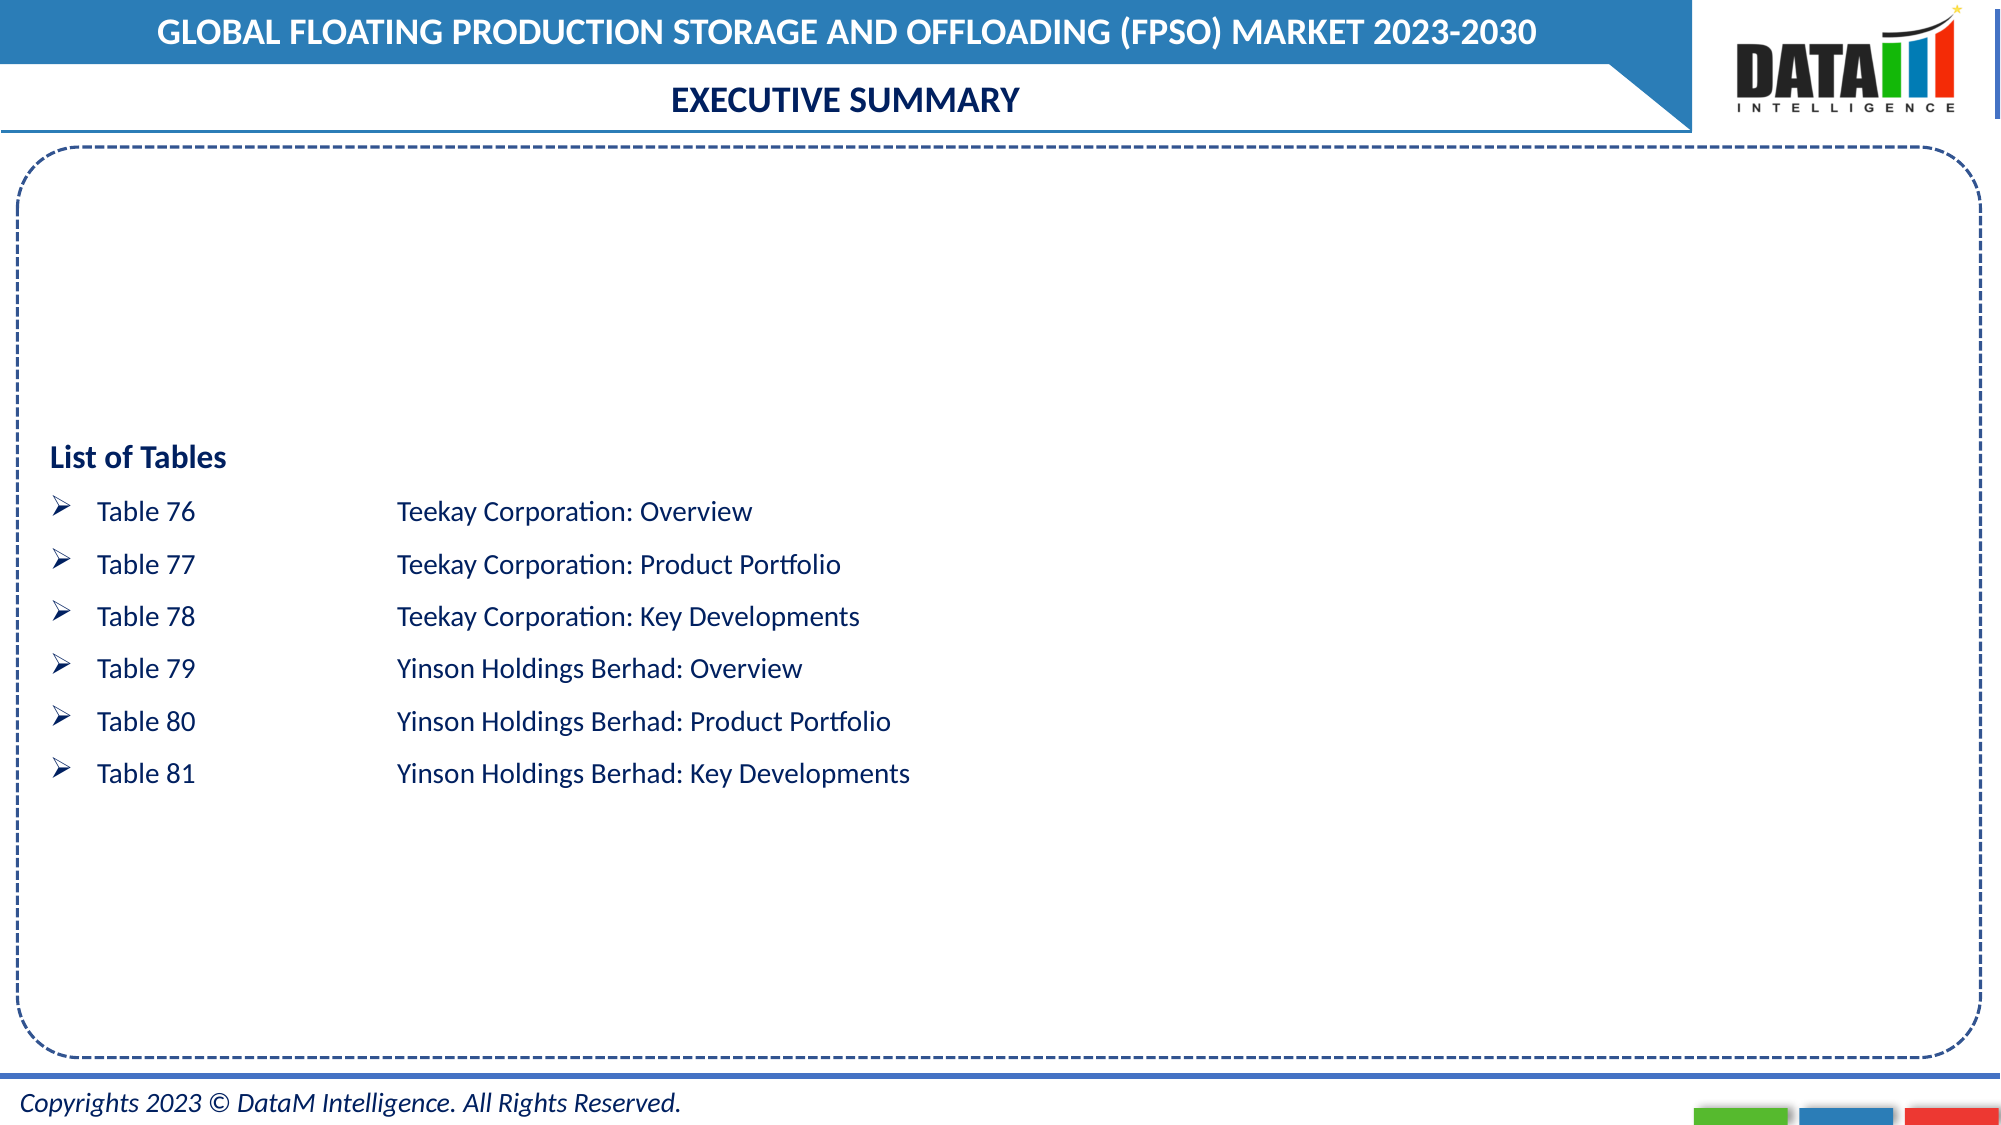

EXECUTIVE SUMMARY
List of Tables
Table 76		Teekay Corporation: Overview
Table 77		Teekay Corporation: Product Portfolio
Table 78		Teekay Corporation: Key Developments
Table 79		Yinson Holdings Berhad: Overview
Table 80		Yinson Holdings Berhad: Product Portfolio
Table 81		Yinson Holdings Berhad: Key Developments